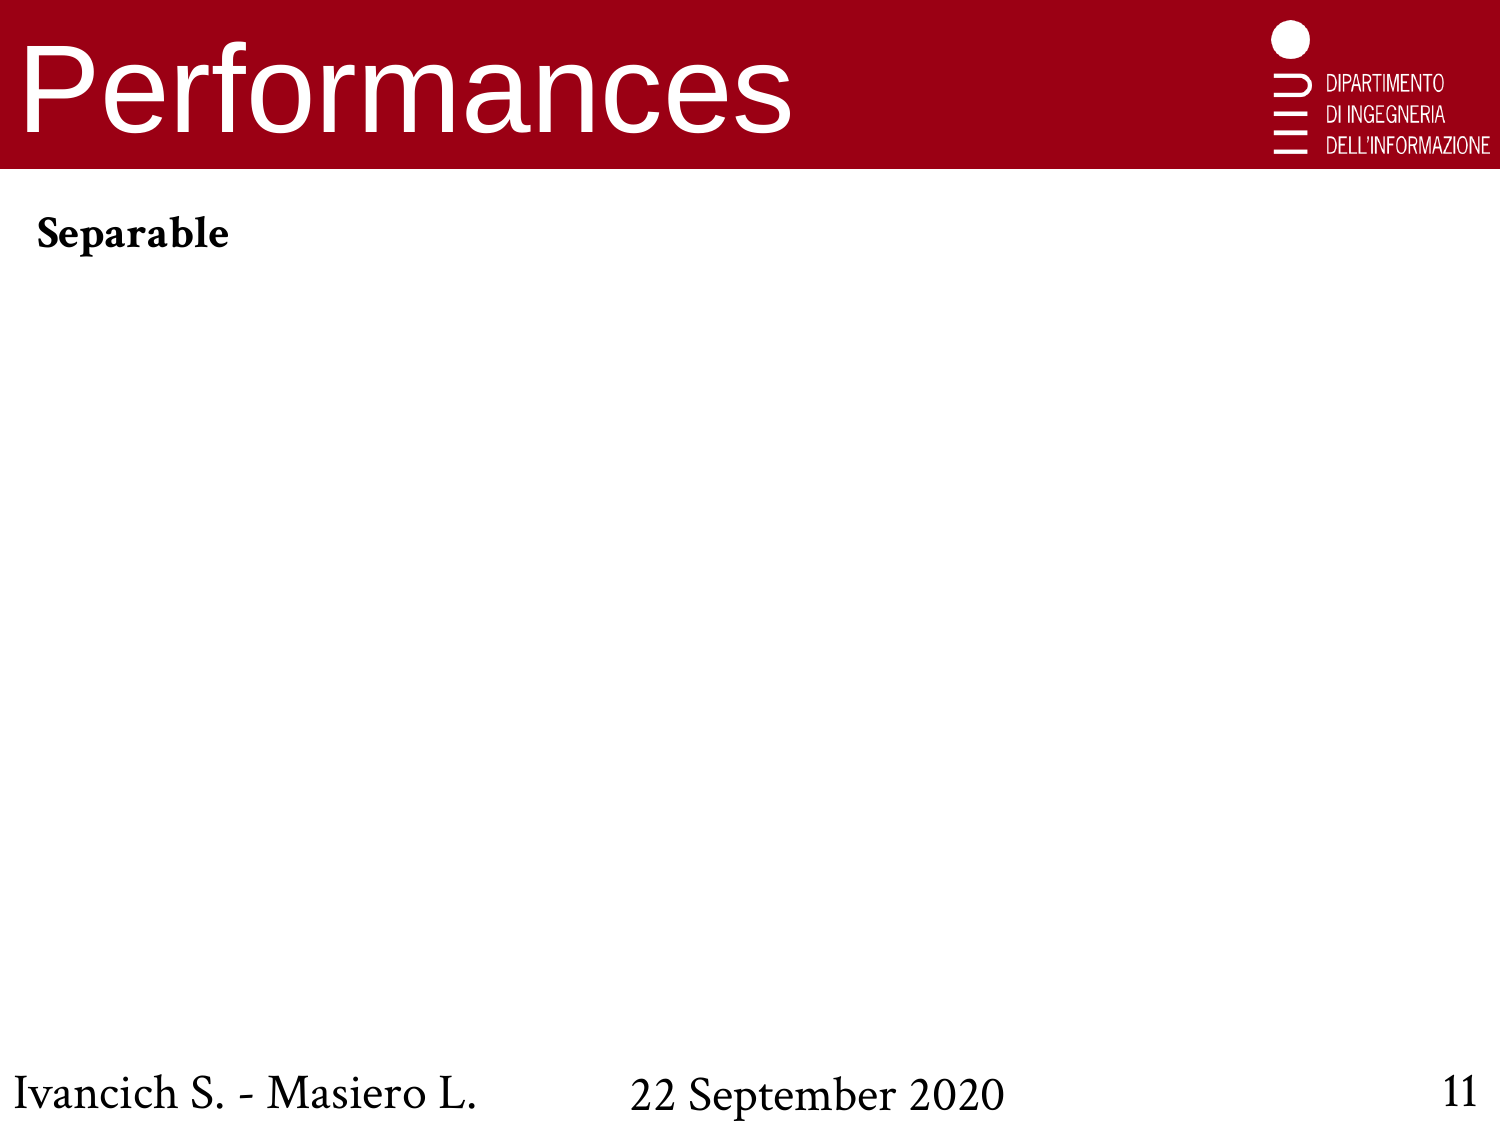

Performances
Separable

11
Ivancich S. - Masiero L.
22 September 2020